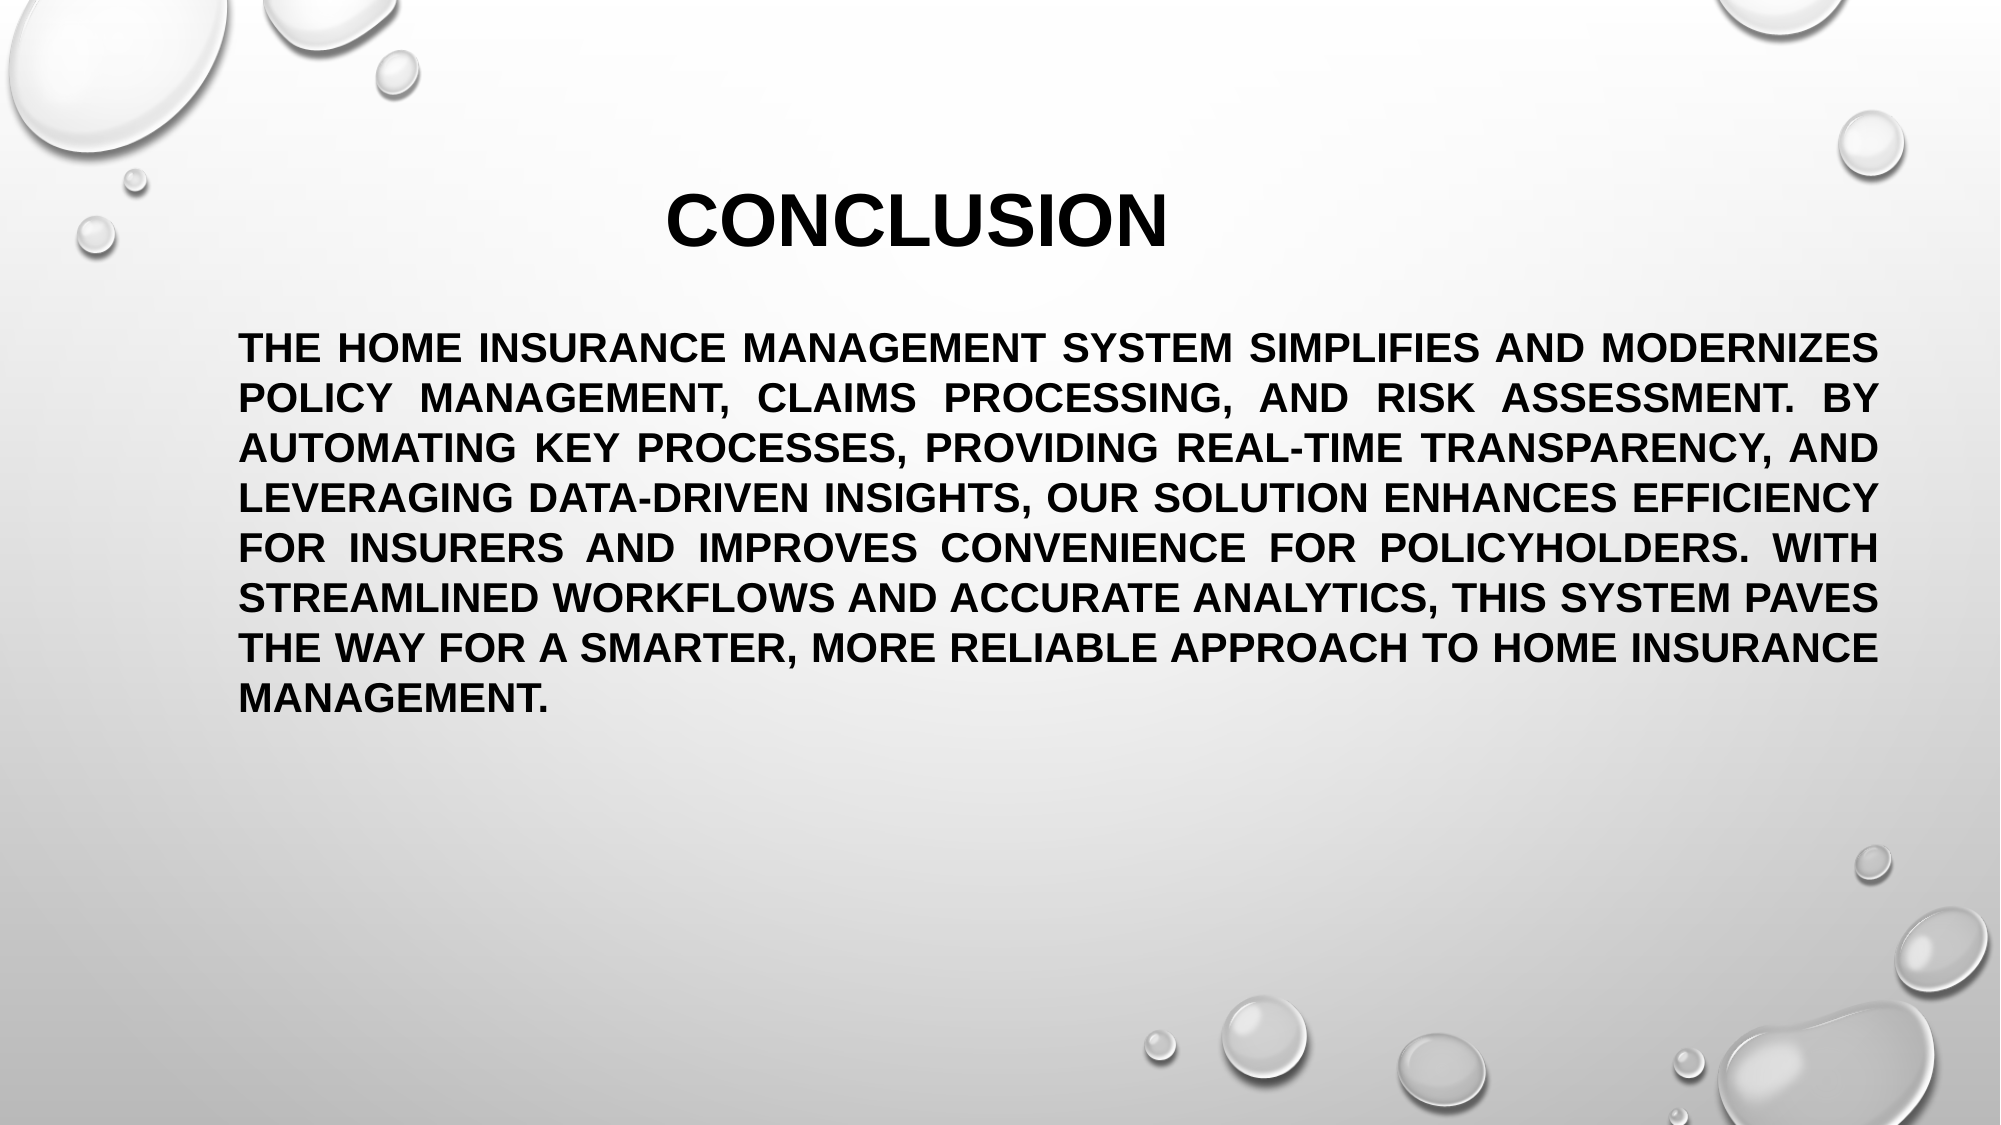

# conclusion
THE HOME INSURANCE MANAGEMENT SYSTEM SIMPLIFIES AND MODERNIZES POLICY MANAGEMENT, CLAIMS PROCESSING, AND RISK ASSESSMENT. BY AUTOMATING KEY PROCESSES, PROVIDING REAL-TIME TRANSPARENCY, AND LEVERAGING DATA-DRIVEN INSIGHTS, OUR SOLUTION ENHANCES EFFICIENCY FOR INSURERS AND IMPROVES CONVENIENCE FOR POLICYHOLDERS. WITH STREAMLINED WORKFLOWS AND ACCURATE ANALYTICS, THIS SYSTEM PAVES THE WAY FOR A SMARTER, MORE RELIABLE APPROACH TO HOME INSURANCE MANAGEMENT.